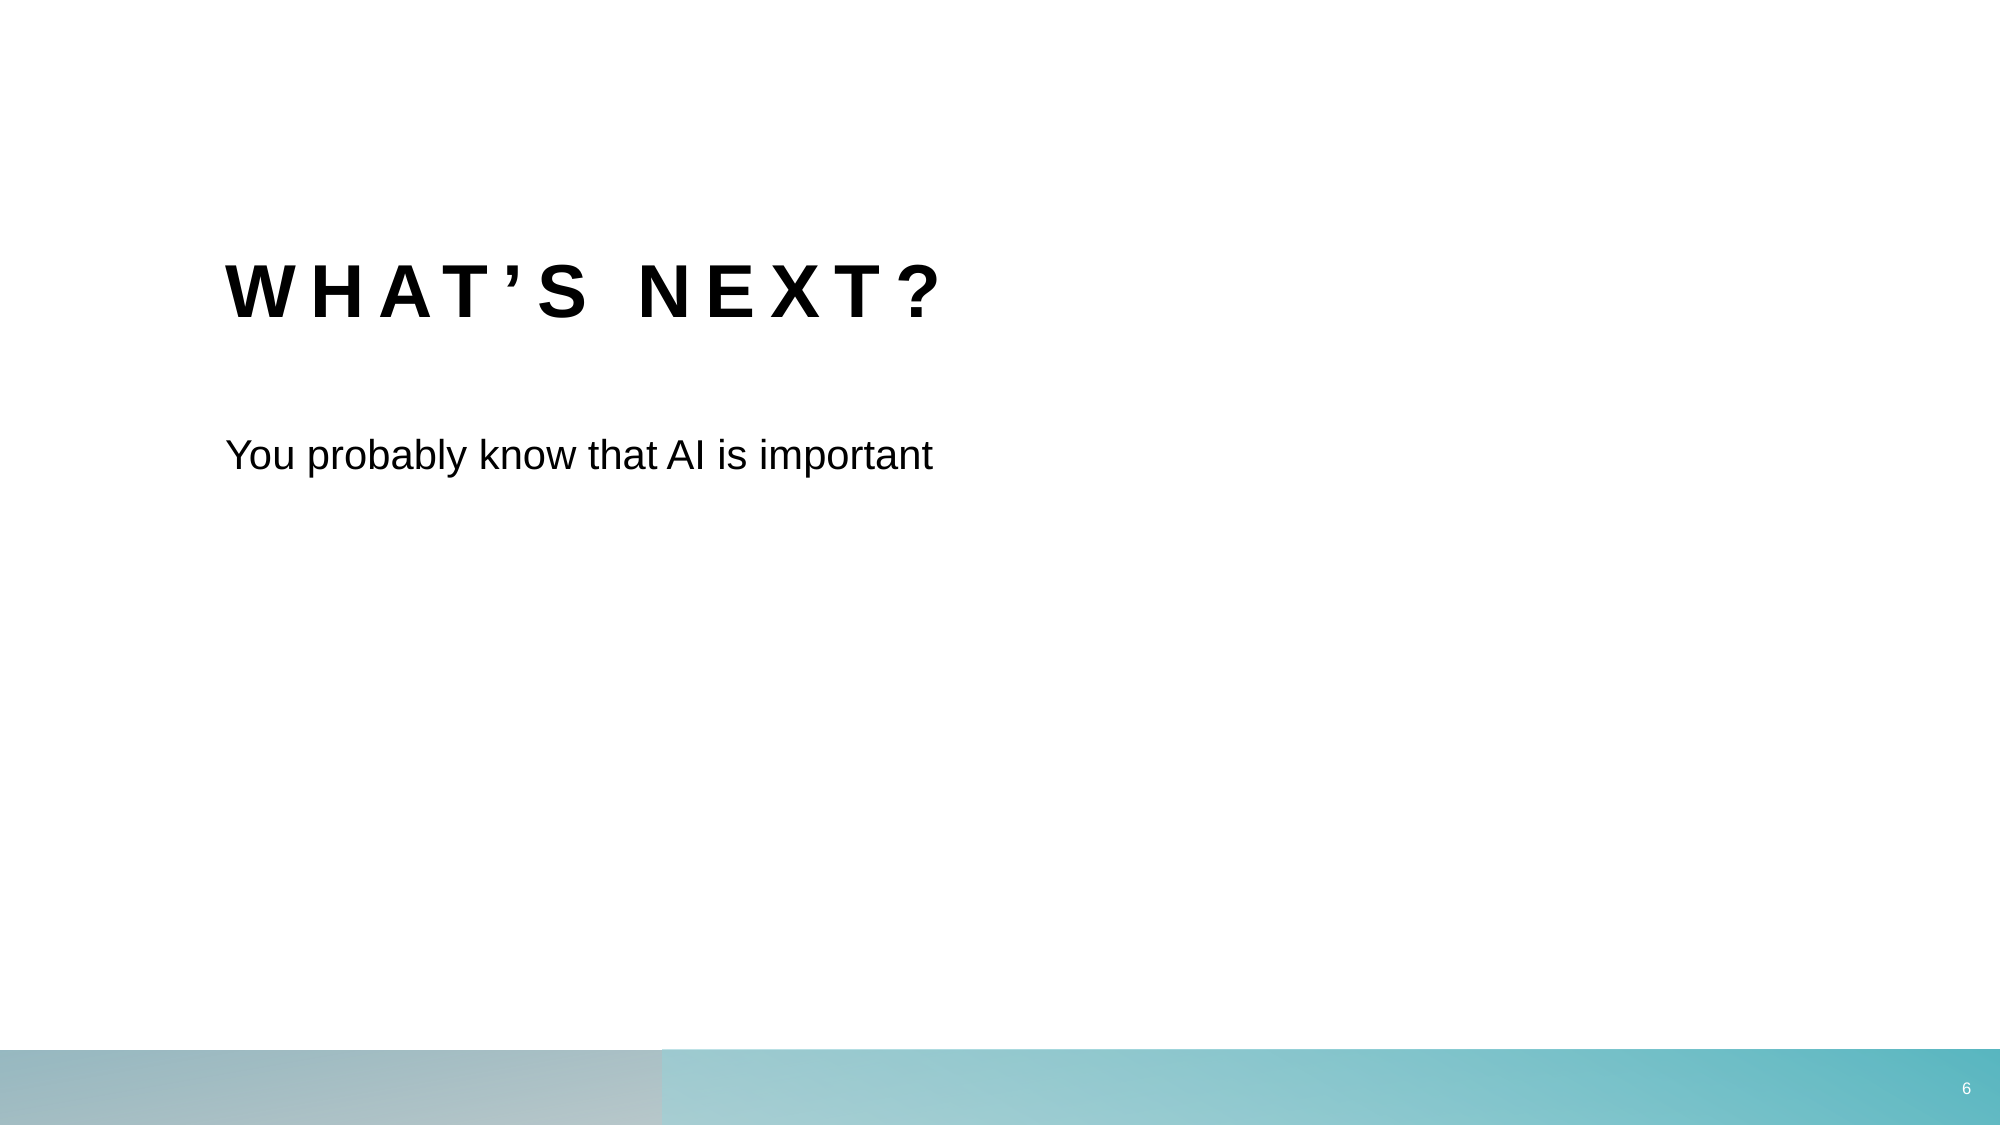

# What’s next?

You probably know that AI is important
6